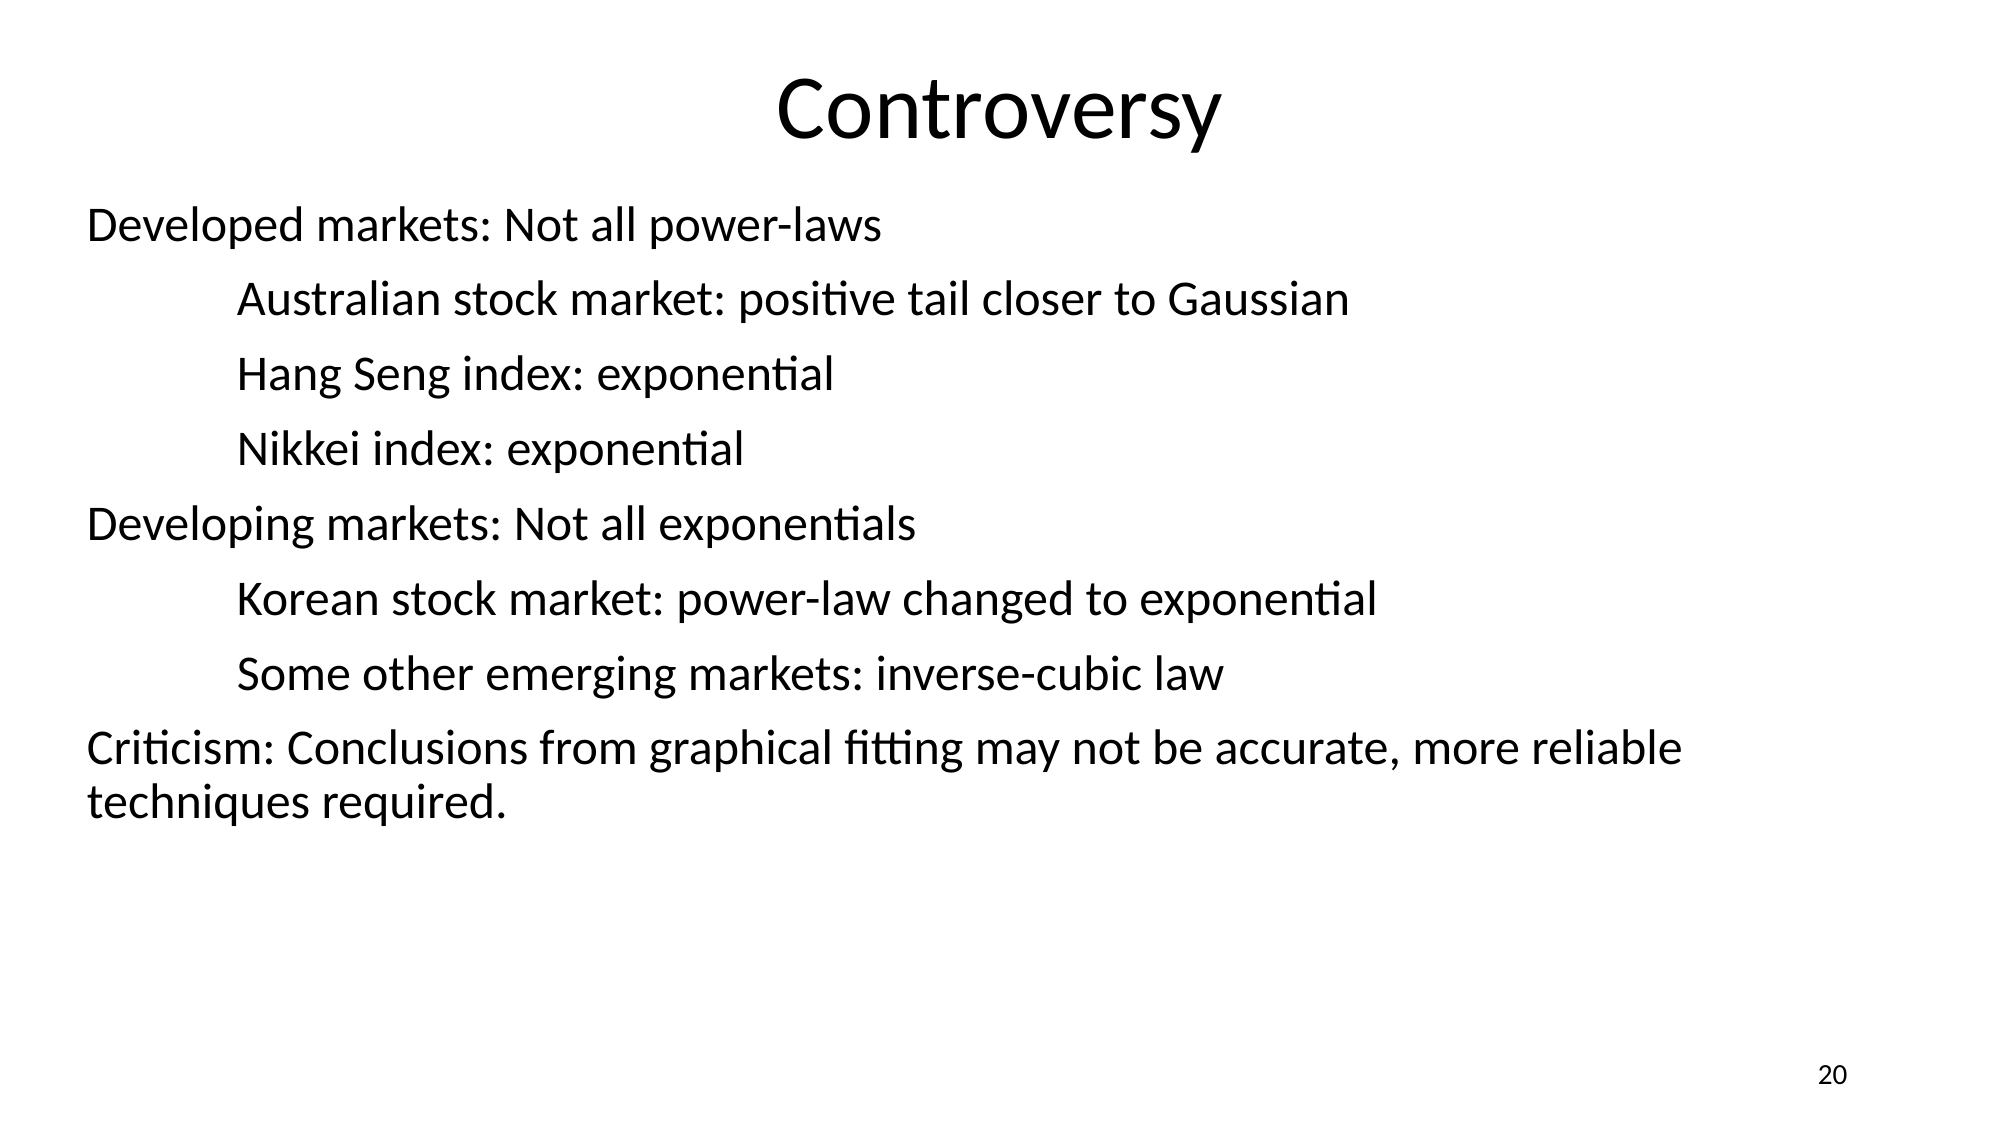

# Controversy
Developed markets: Not all power-laws
	Australian stock market: positive tail closer to Gaussian
	Hang Seng index: exponential
	Nikkei index: exponential
Developing markets: Not all exponentials
	Korean stock market: power-law changed to exponential
	Some other emerging markets: inverse-cubic law
Criticism: Conclusions from graphical fitting may not be accurate, more reliable techniques required.

20